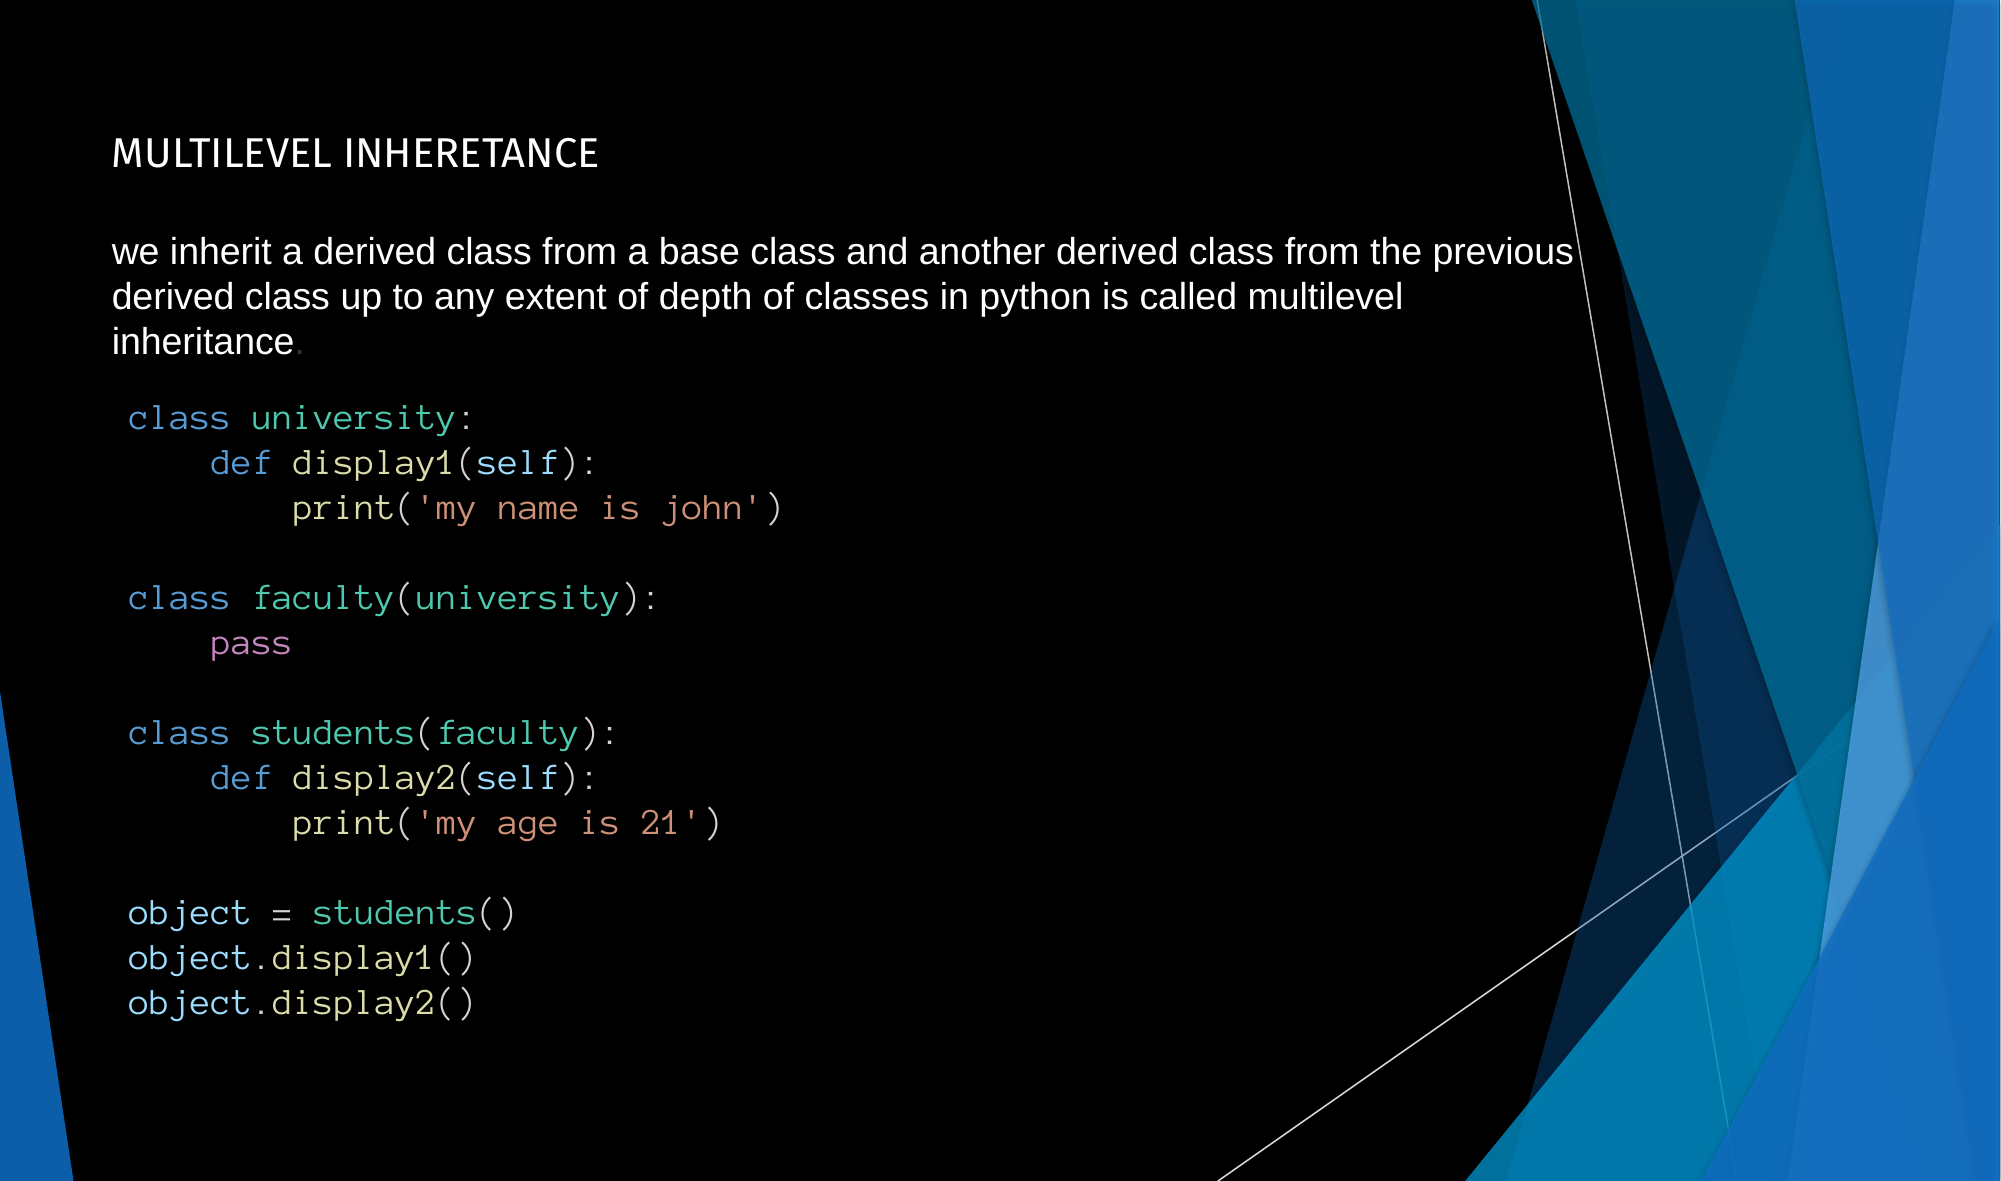

MULTILEVEL INHERETANCE
we inherit a derived class from a base class and another derived class from the previous derived class up to any extent of depth of classes in python is called multilevel inheritance.
class university:
    def display1(self):
        print('my name is john')
class faculty(university):
    pass
class students(faculty):
    def display2(self):
        print('my age is 21')
object = students()
object.display1()
object.display2()